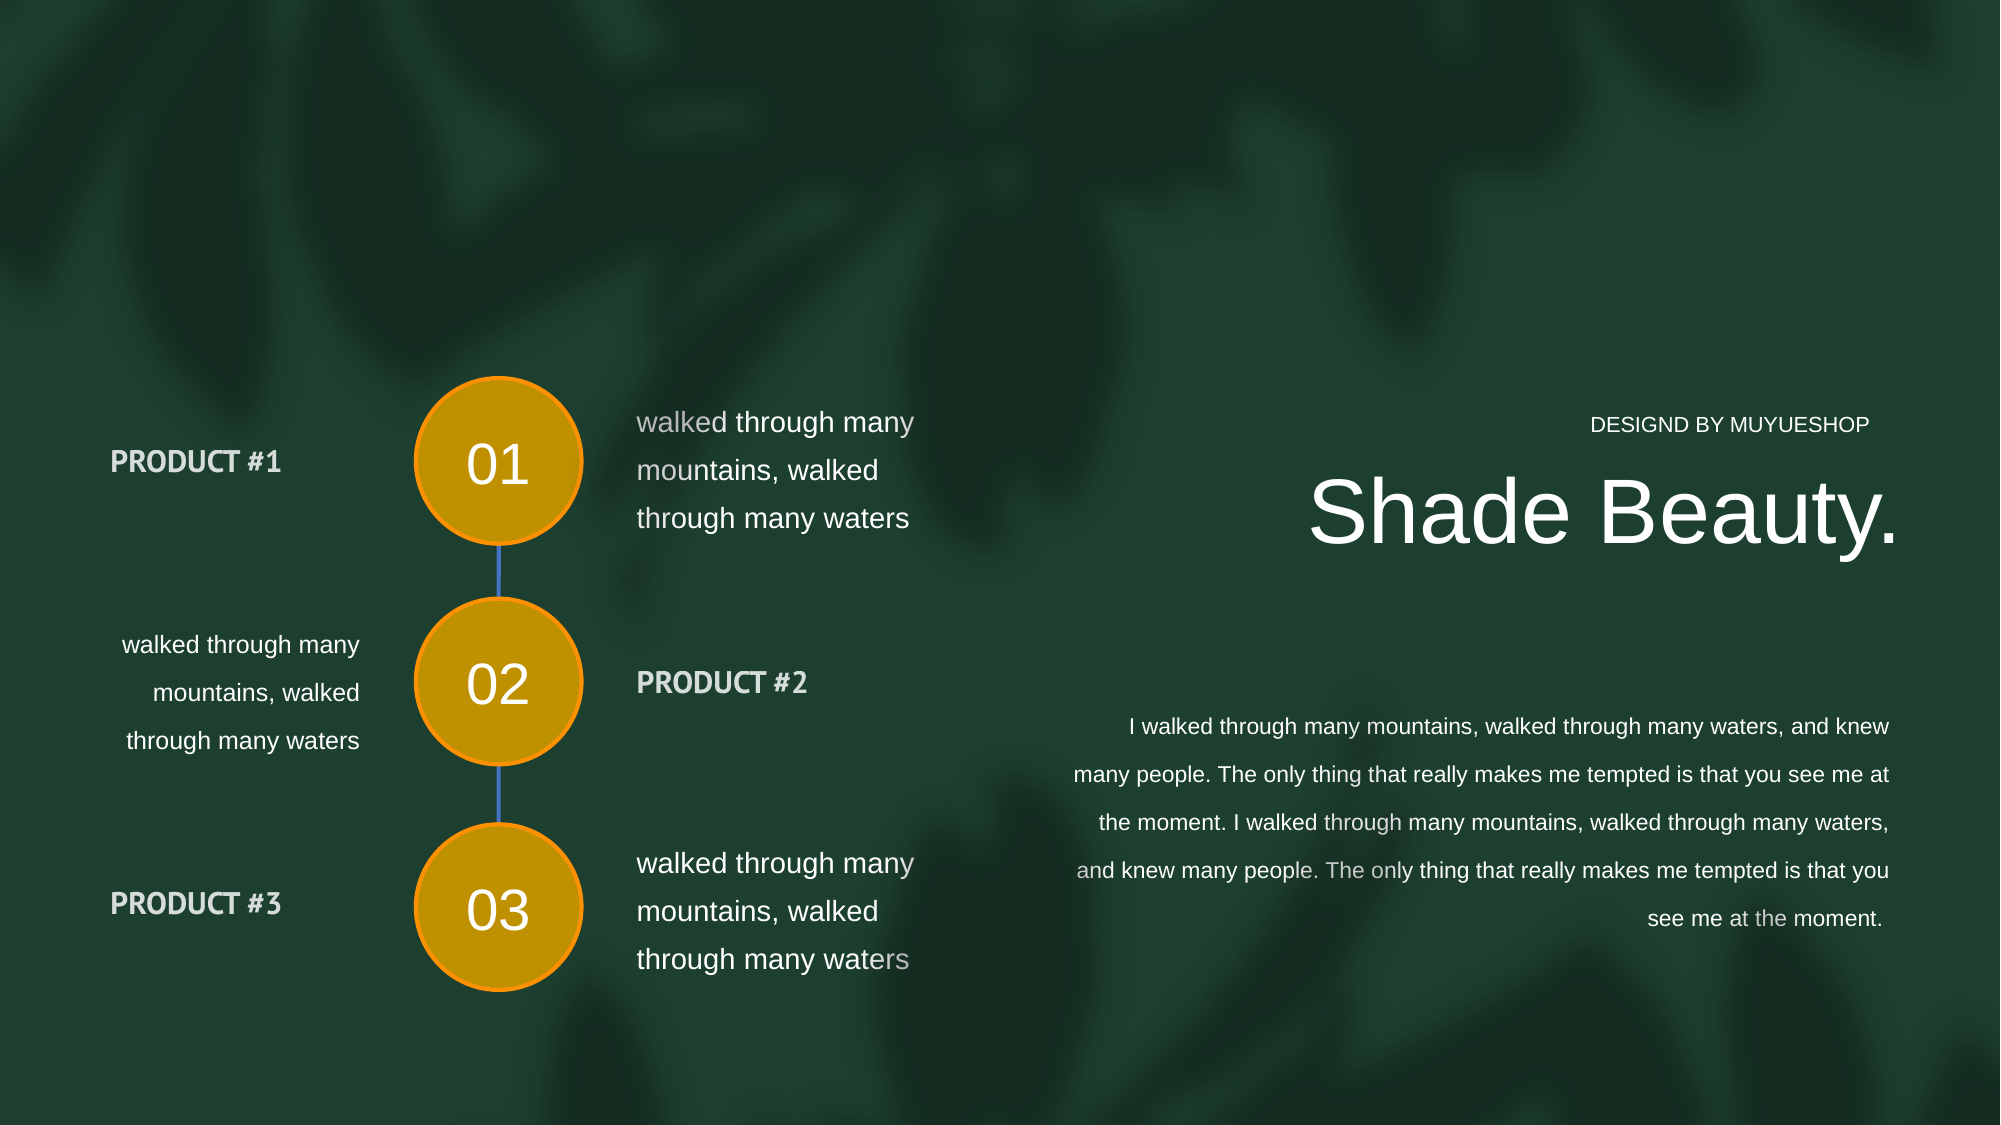

01
walked through many mountains, walked through many waters
DESIGND BY MUYUESHOP
Shade Beauty.
PRODUCT #1
02
walked through many mountains, walked through many waters
PRODUCT #2
I walked through many mountains, walked through many waters, and knew many people. The only thing that really makes me tempted is that you see me at the moment. I walked through many mountains, walked through many waters, and knew many people. The only thing that really makes me tempted is that you see me at the moment.

03
walked through many mountains, walked through many waters
PRODUCT #3